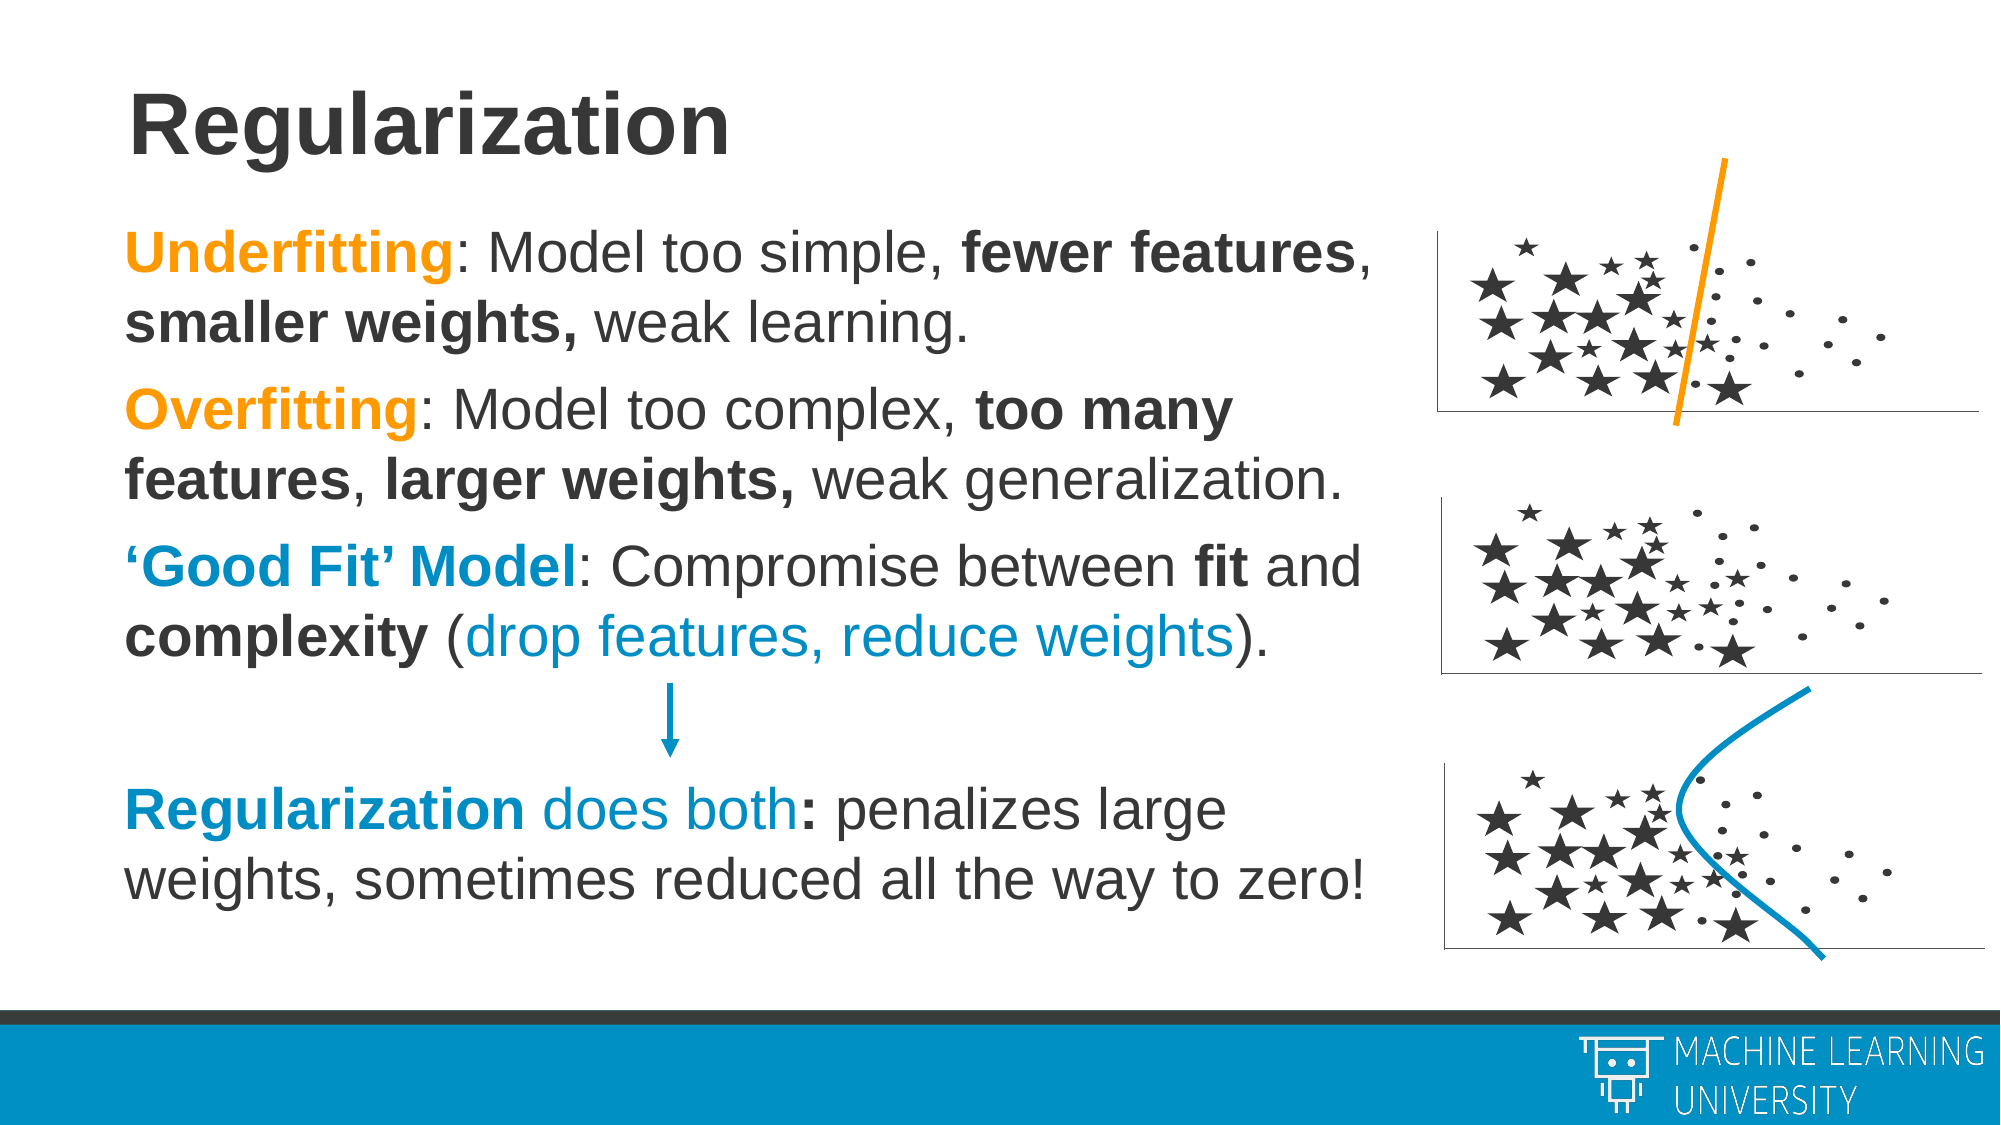

# Regularization

Underfitting: Model too simple, fewer features, smaller weights, weak learning.
Overfitting: Model too complex, too many features, larger weights, weak generalization.
‘Good Fit’ Model: Compromise between fit and complexity (drop features, reduce weights).

Regularization does both: penalizes large weights, sometimes reduced all the way to zero!